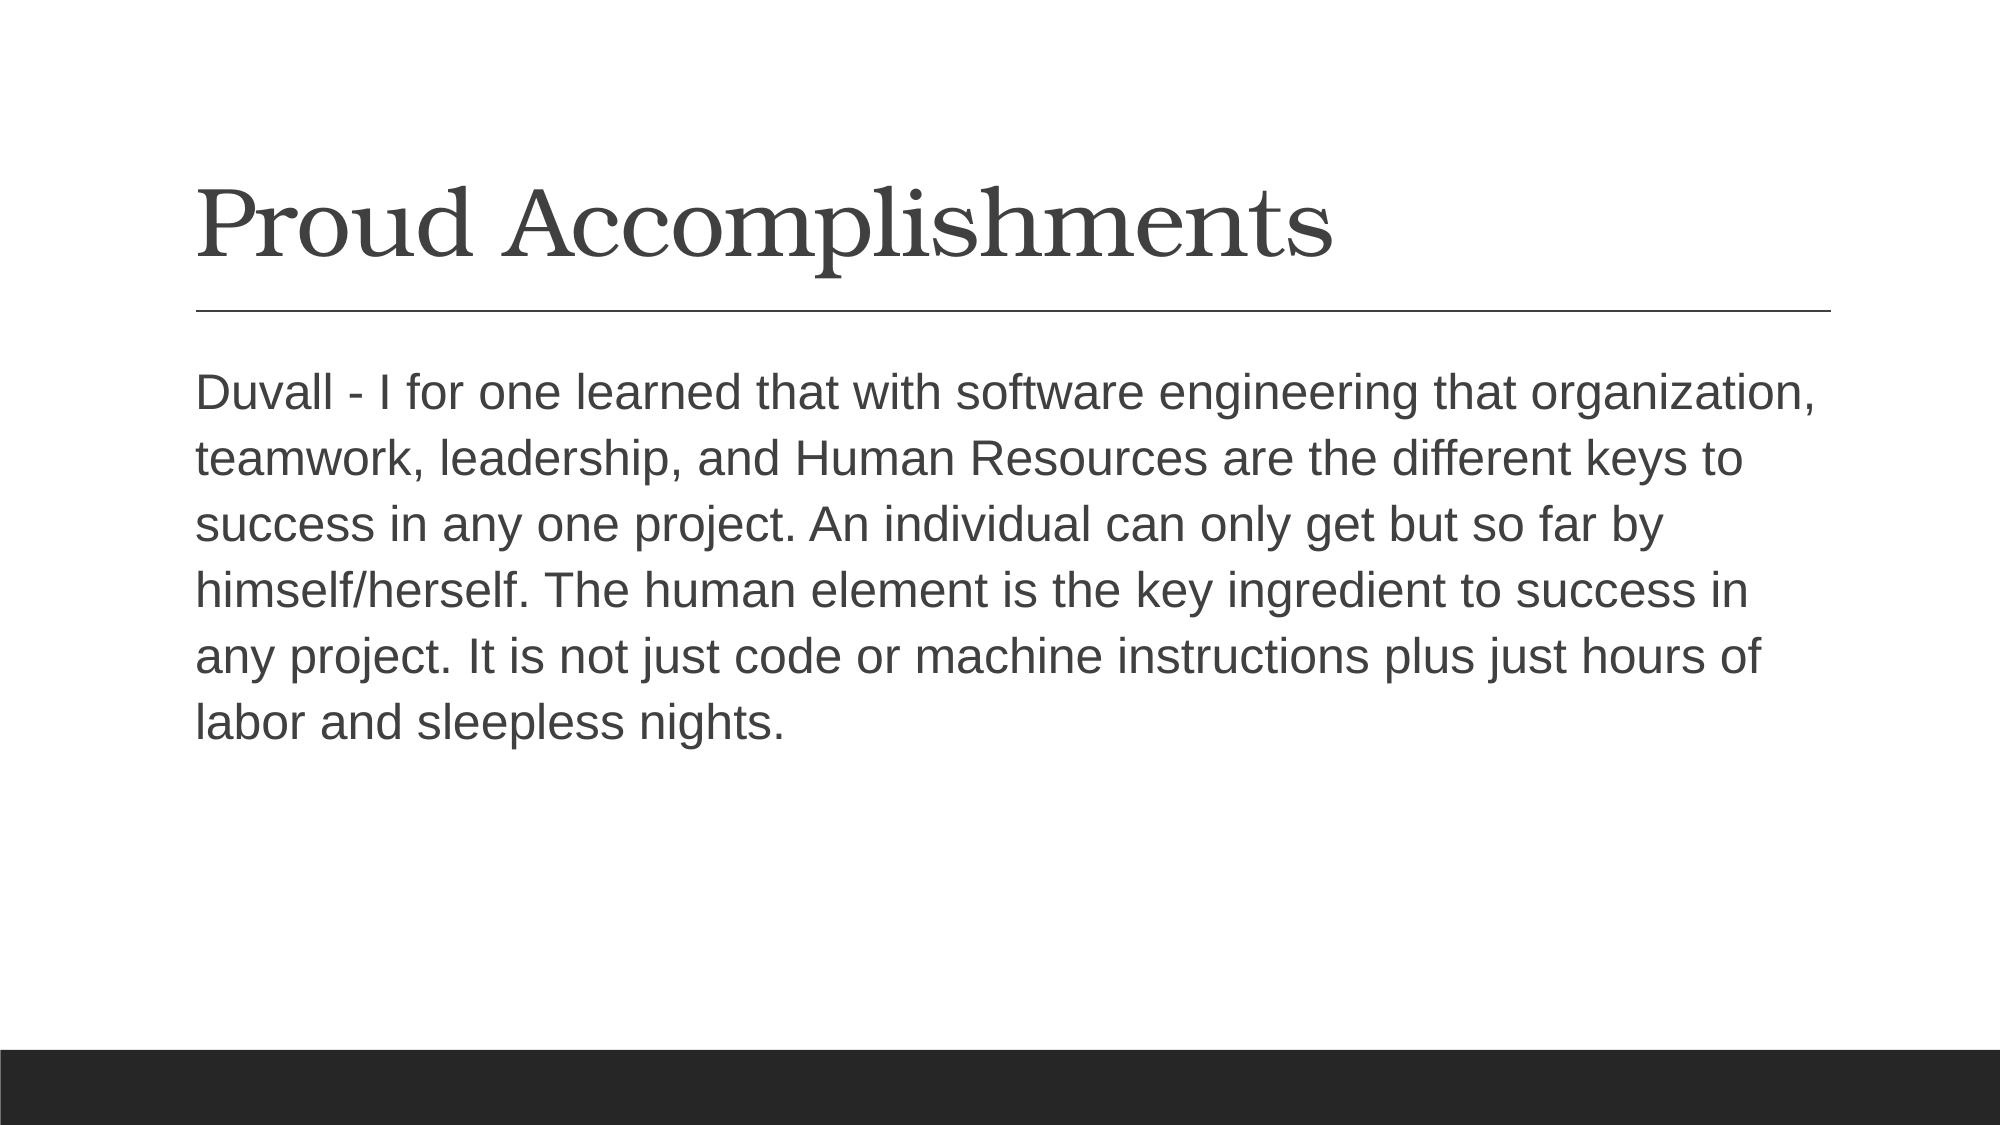

# Proud Accomplishments
Duvall - I for one learned that with software engineering that organization, teamwork, leadership, and Human Resources are the different keys to success in any one project. An individual can only get but so far by himself/herself. The human element is the key ingredient to success in any project. It is not just code or machine instructions plus just hours of labor and sleepless nights.